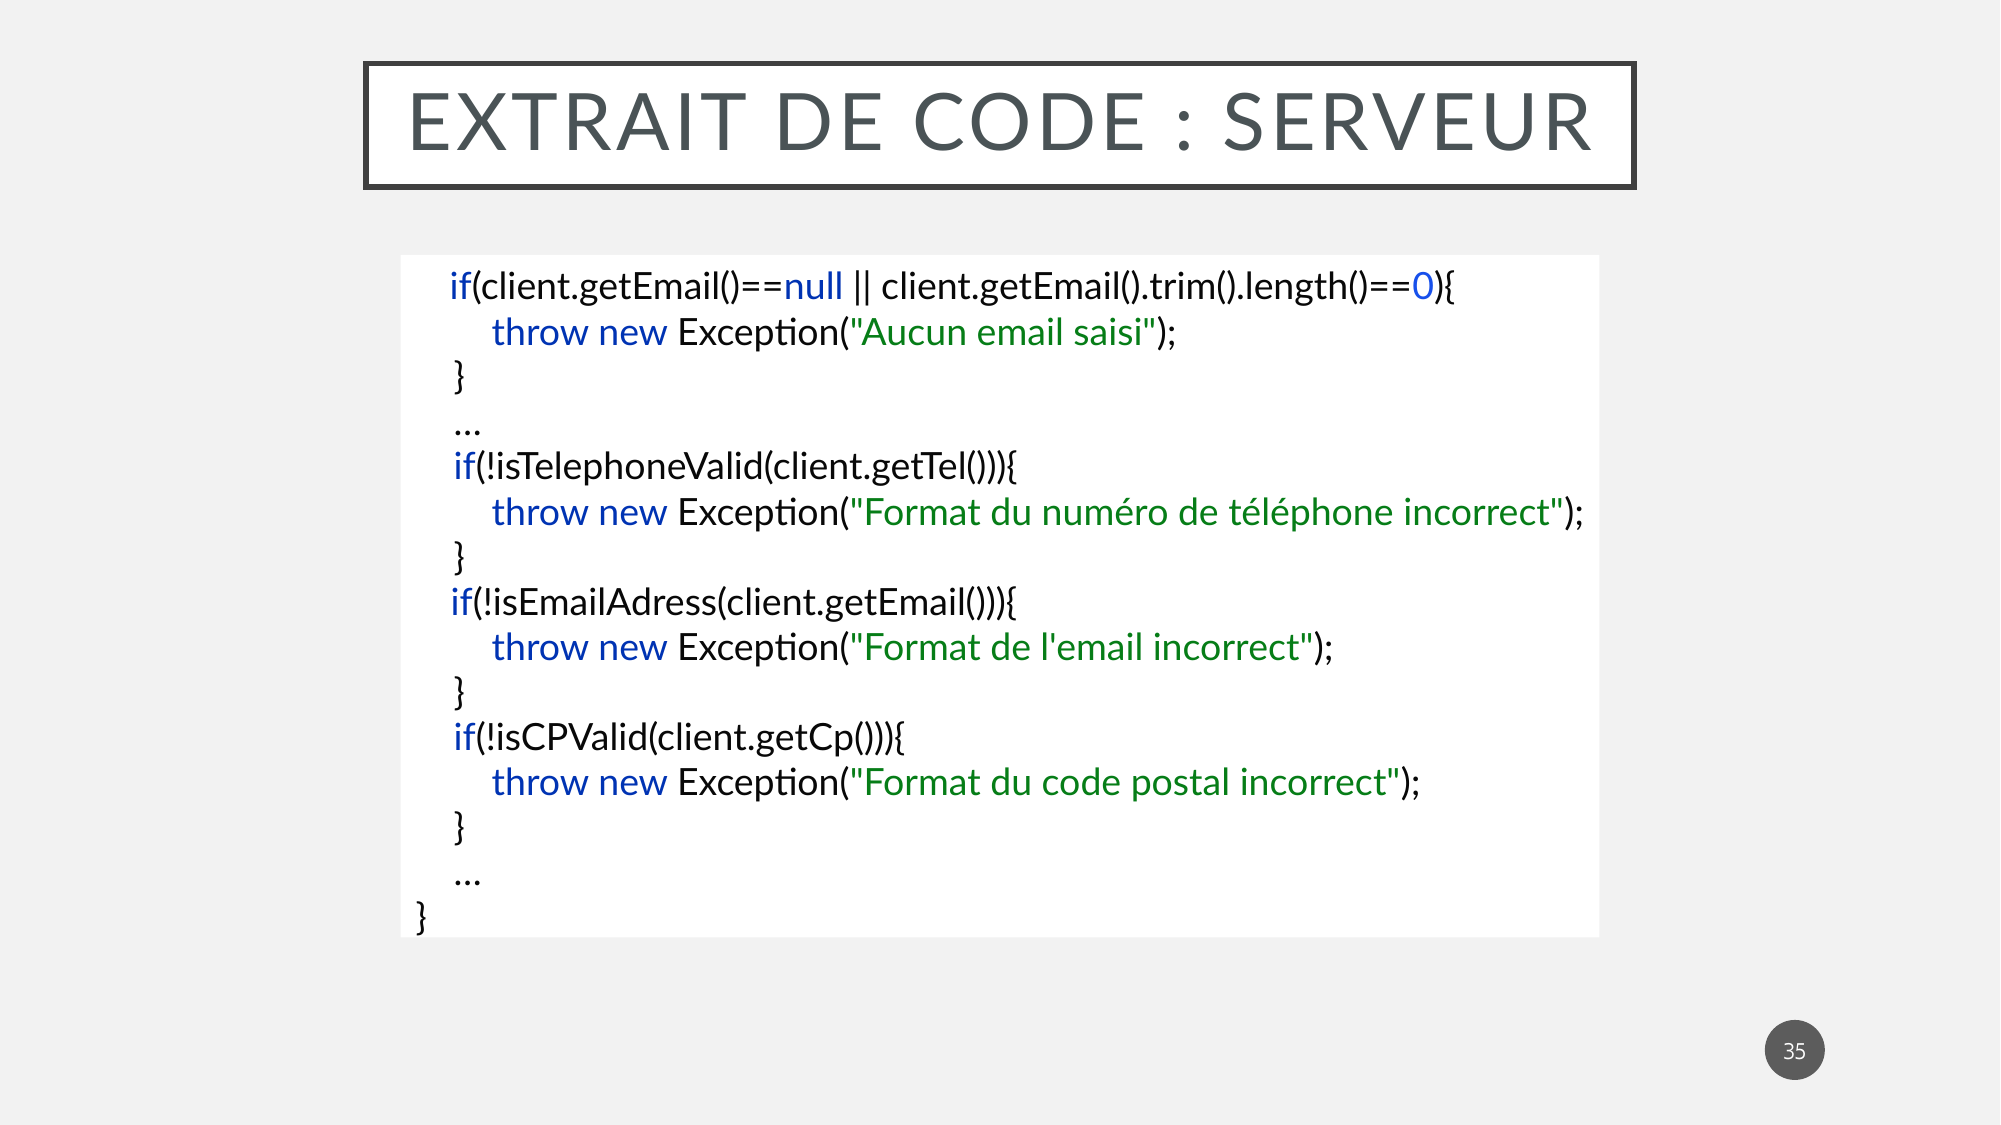

# EXTRAIT DE CODE : serveur
    if(client.getEmail()==null || client.getEmail().trim().length()==0){
        throw new Exception("Aucun email saisi");
    }
    …
    if(!isTelephoneValid(client.getTel())){
        throw new Exception("Format du numéro de téléphone incorrect");
    }
    if(!isEmailAdress(client.getEmail())){
        throw new Exception("Format de l'email incorrect");
    }
    if(!isCPValid(client.getCp())){
        throw new Exception("Format du code postal incorrect");
    }
    …
}
35